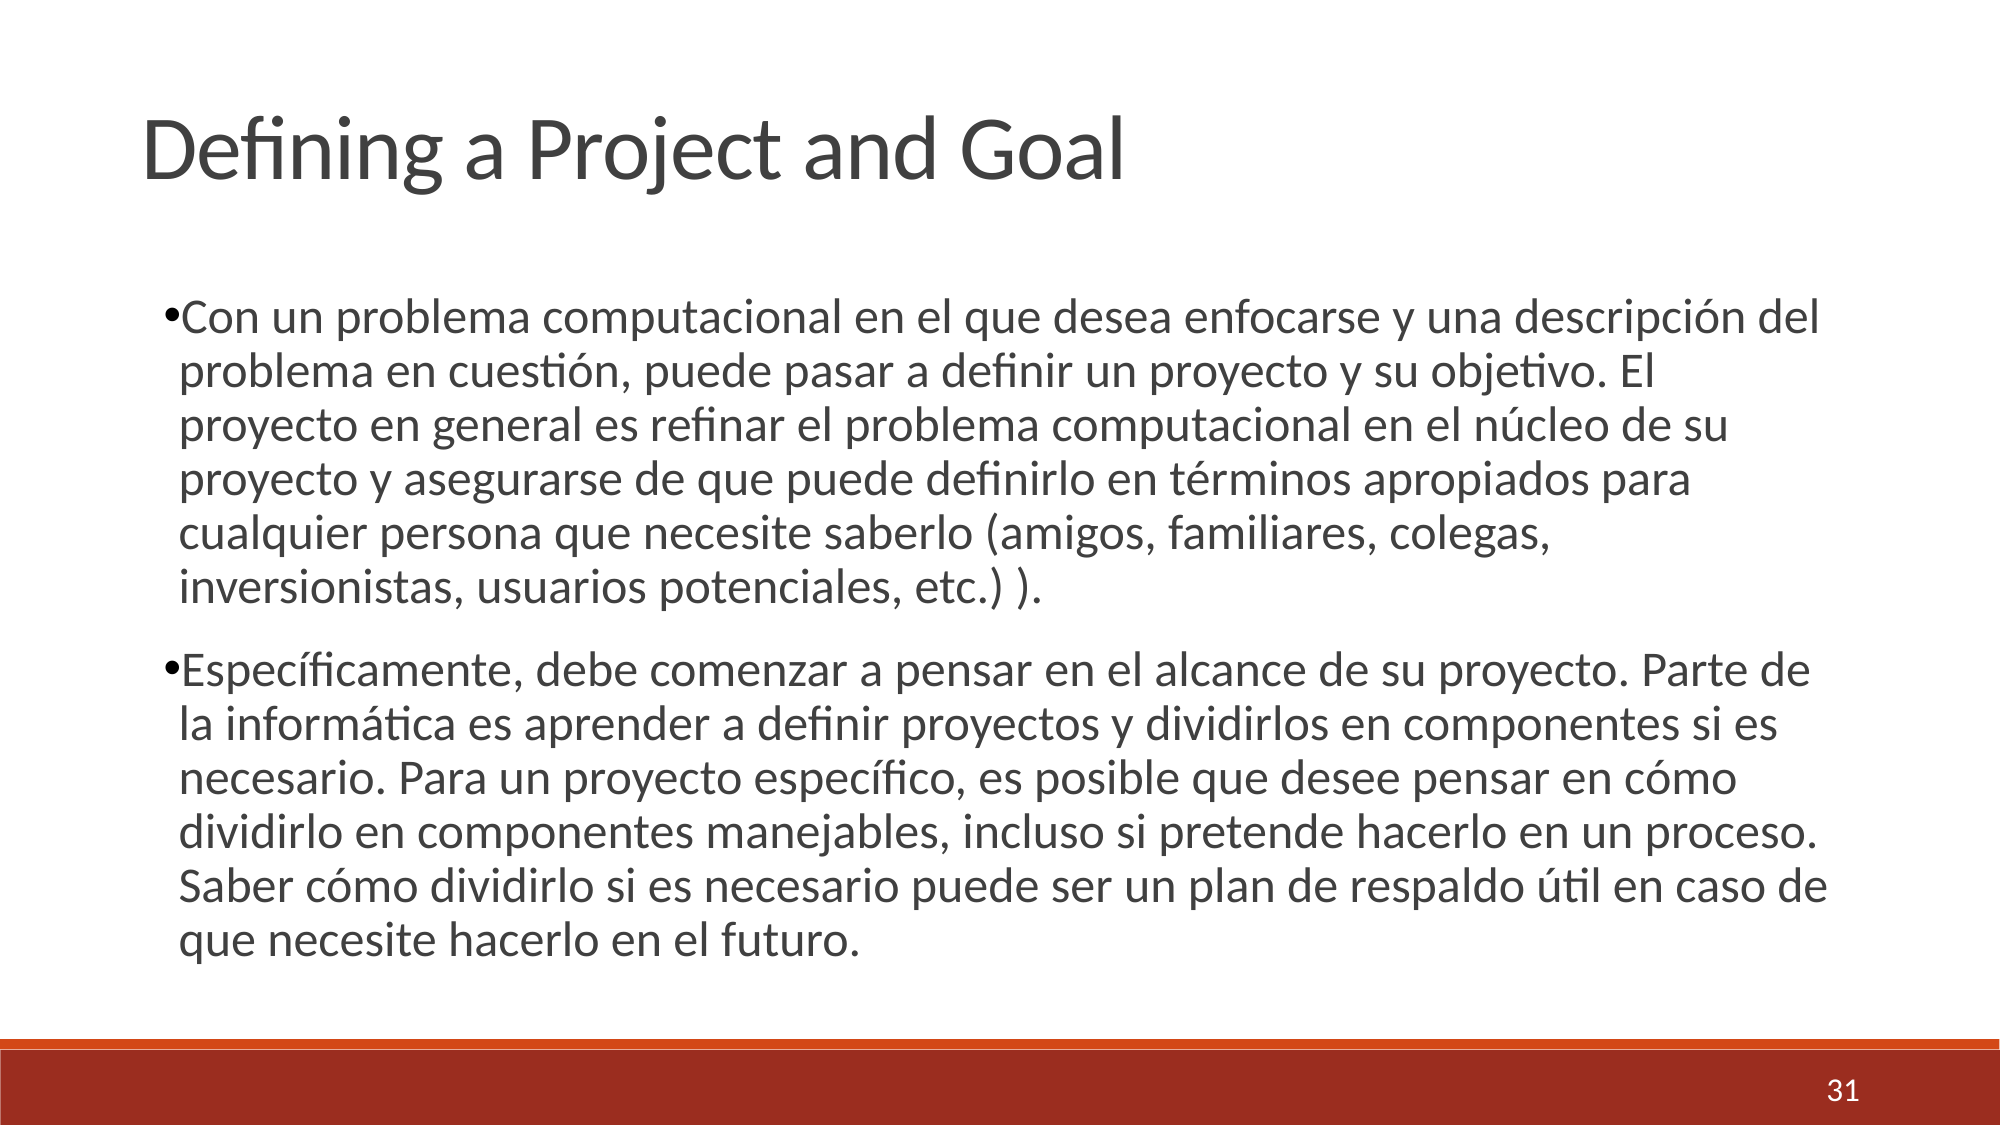

Defining a Project and Goal
Con un problema computacional en el que desea enfocarse y una descripción del problema en cuestión, puede pasar a definir un proyecto y su objetivo. El proyecto en general es refinar el problema computacional en el núcleo de su proyecto y asegurarse de que puede definirlo en términos apropiados para cualquier persona que necesite saberlo (amigos, familiares, colegas, inversionistas, usuarios potenciales, etc.) ).
Específicamente, debe comenzar a pensar en el alcance de su proyecto. Parte de la informática es aprender a definir proyectos y dividirlos en componentes si es necesario. Para un proyecto específico, es posible que desee pensar en cómo dividirlo en componentes manejables, incluso si pretende hacerlo en un proceso. Saber cómo dividirlo si es necesario puede ser un plan de respaldo útil en caso de que necesite hacerlo en el futuro.
31